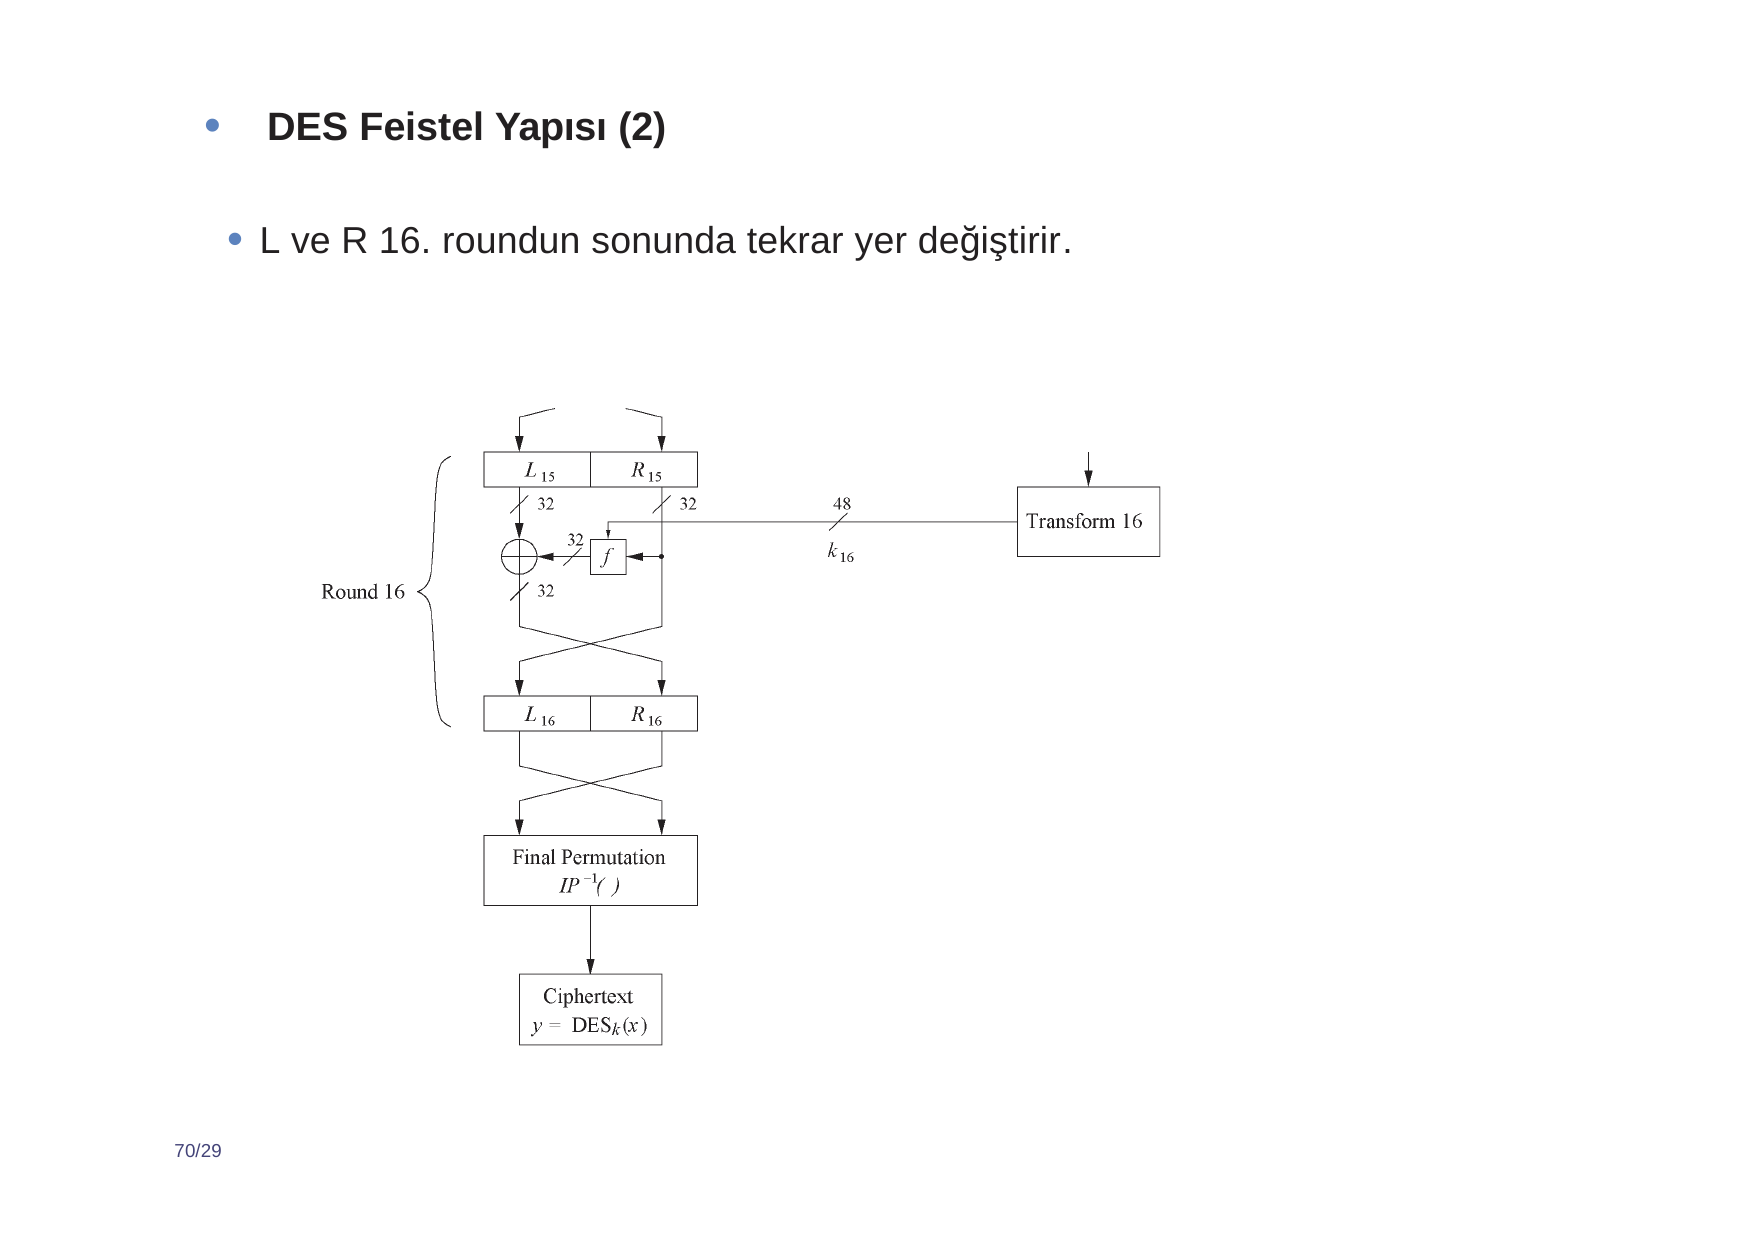

DES Feistel Yapısı (2)
L ve R 16. roundun sonunda tekrar yer değiştirir.

70/29